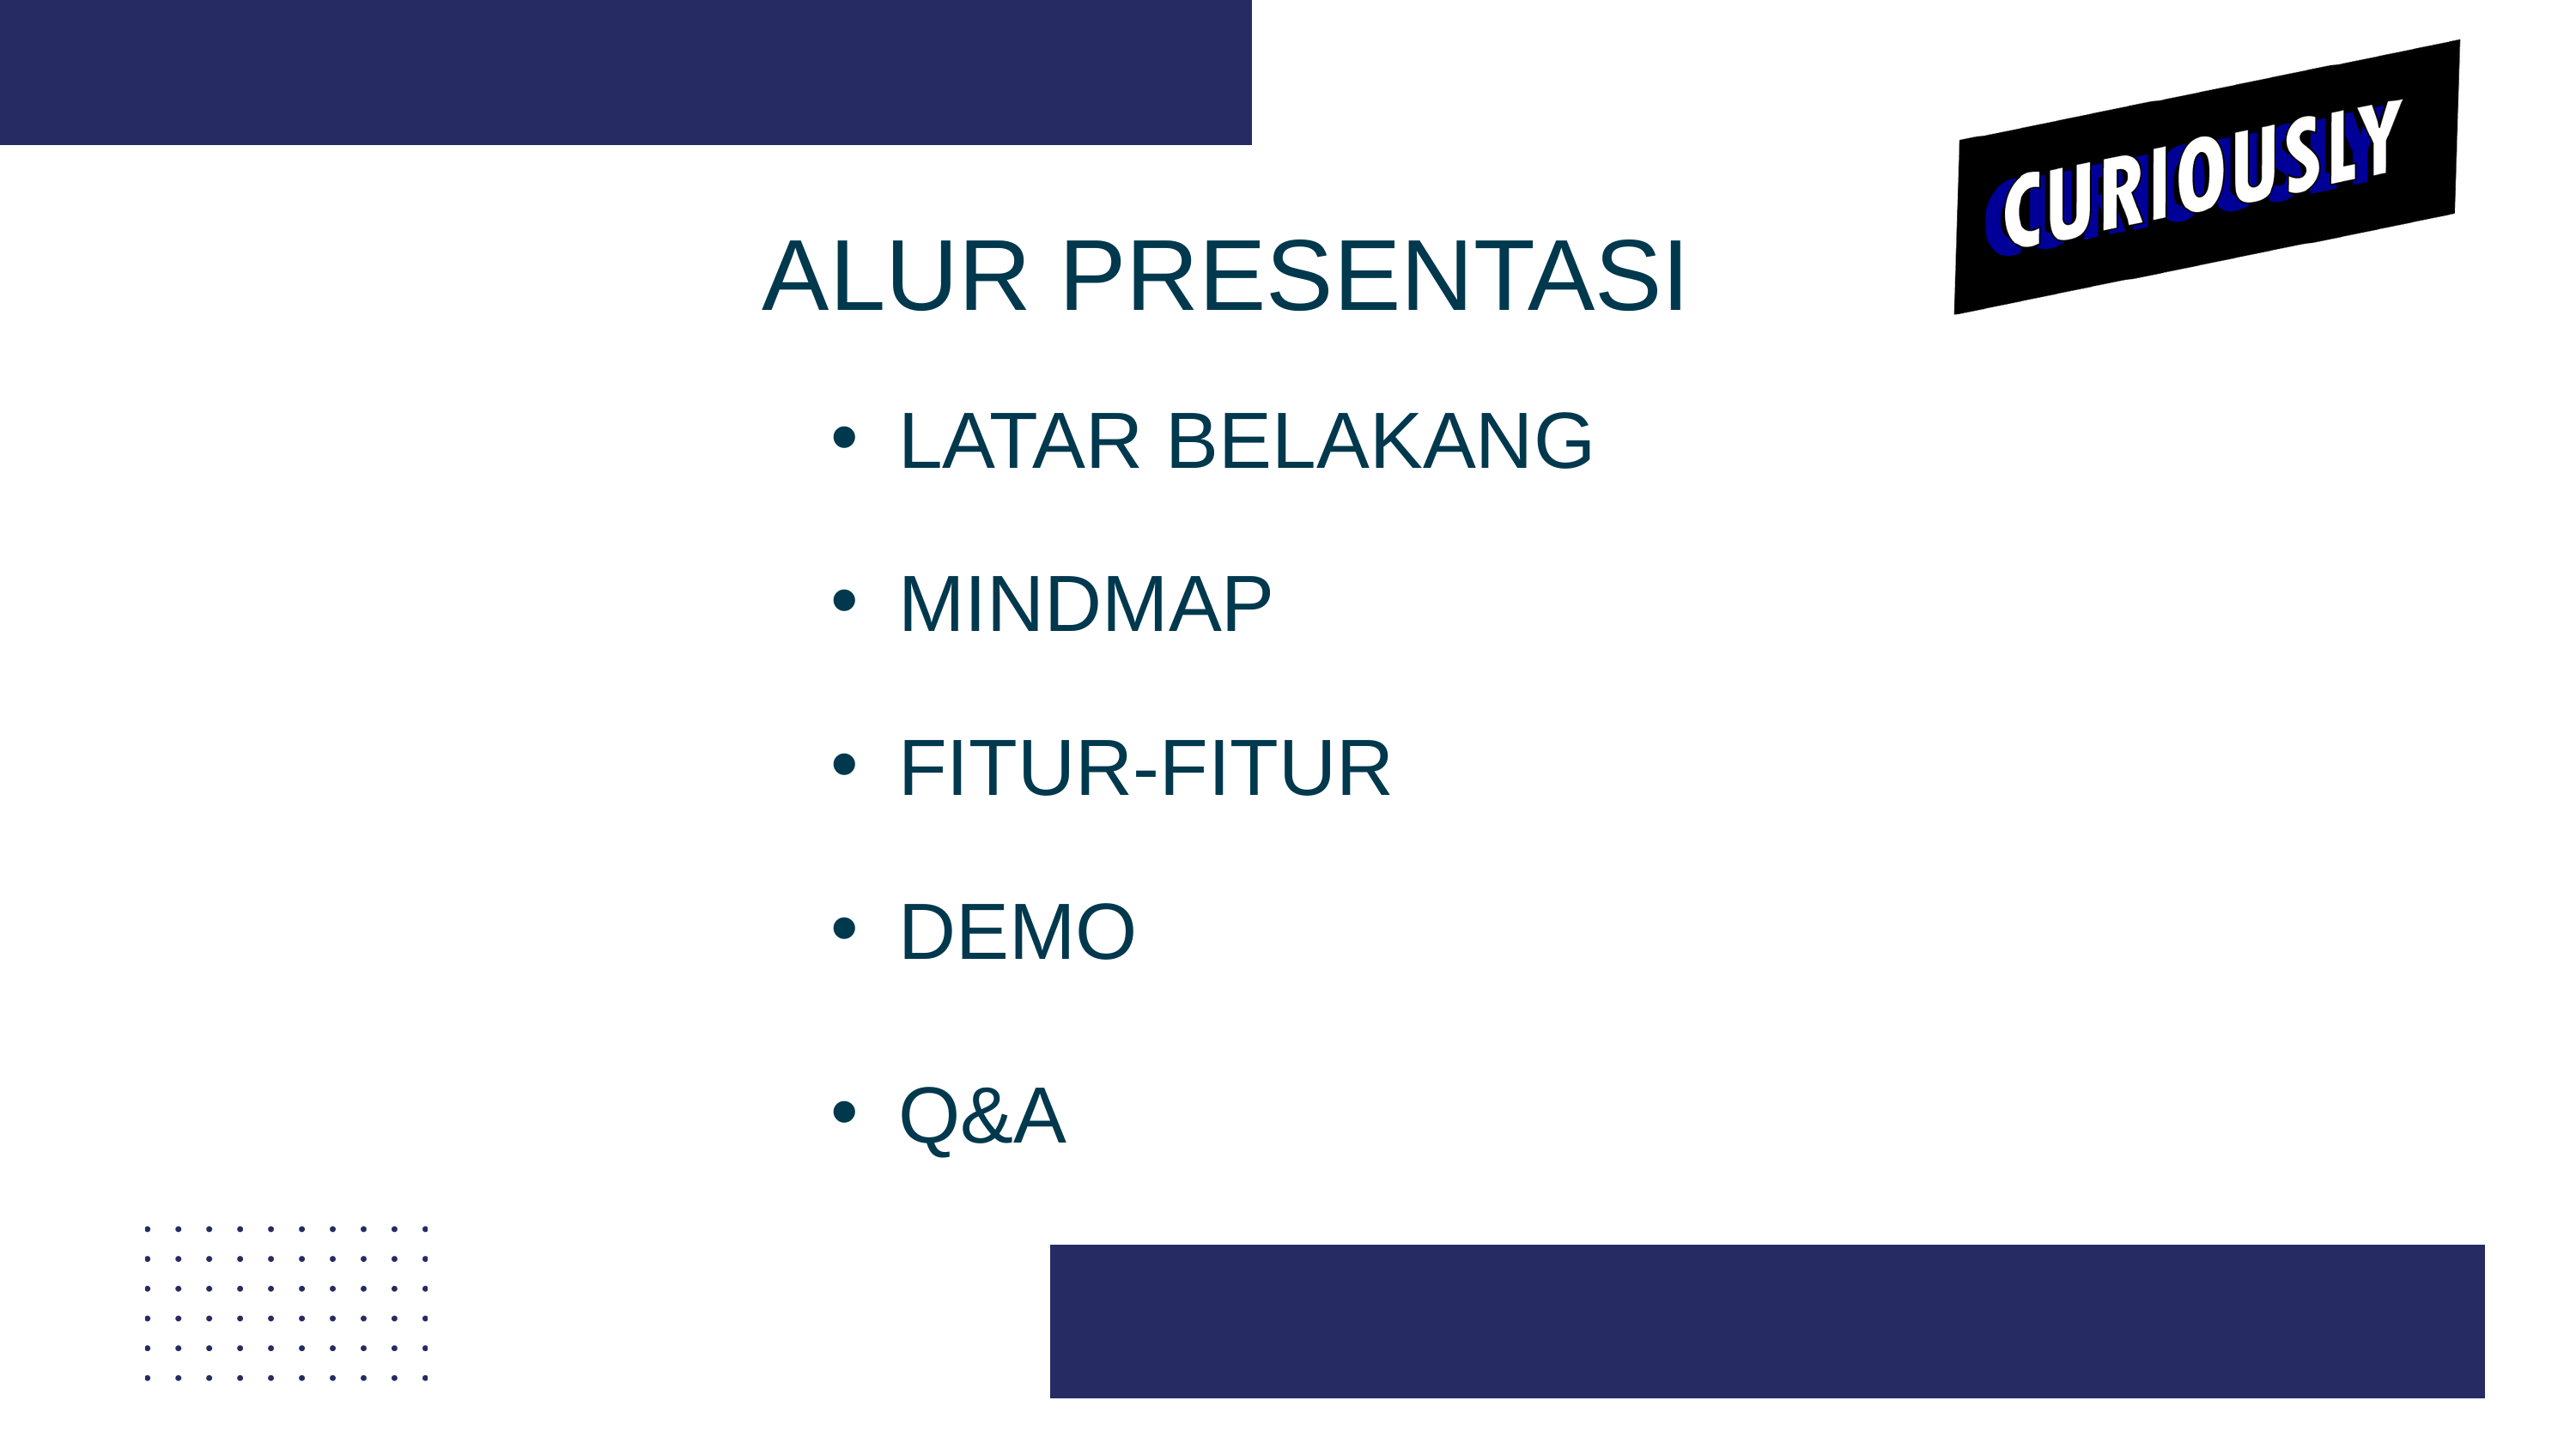

ALUR PRESENTASI
LATAR BELAKANG
MINDMAP
FITUR-FITUR
DEMO
Q&A